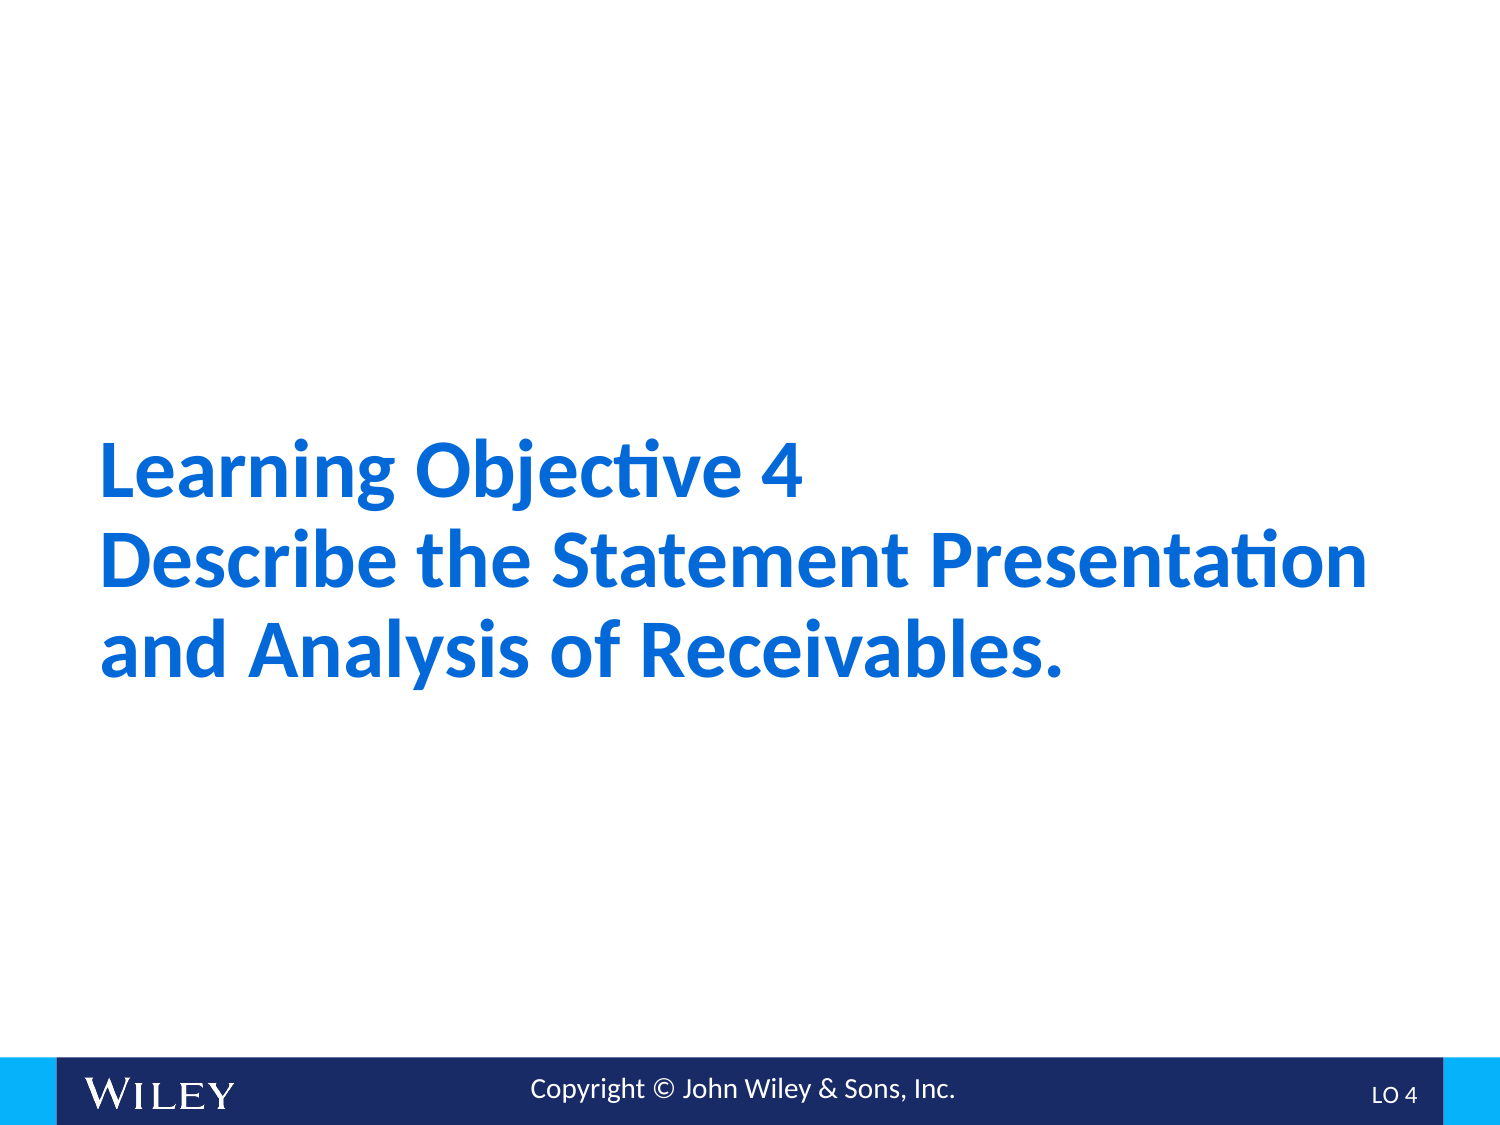

# Learning Objective 4 Describe the Statement Presentation and Analysis of Receivables.
L O 4